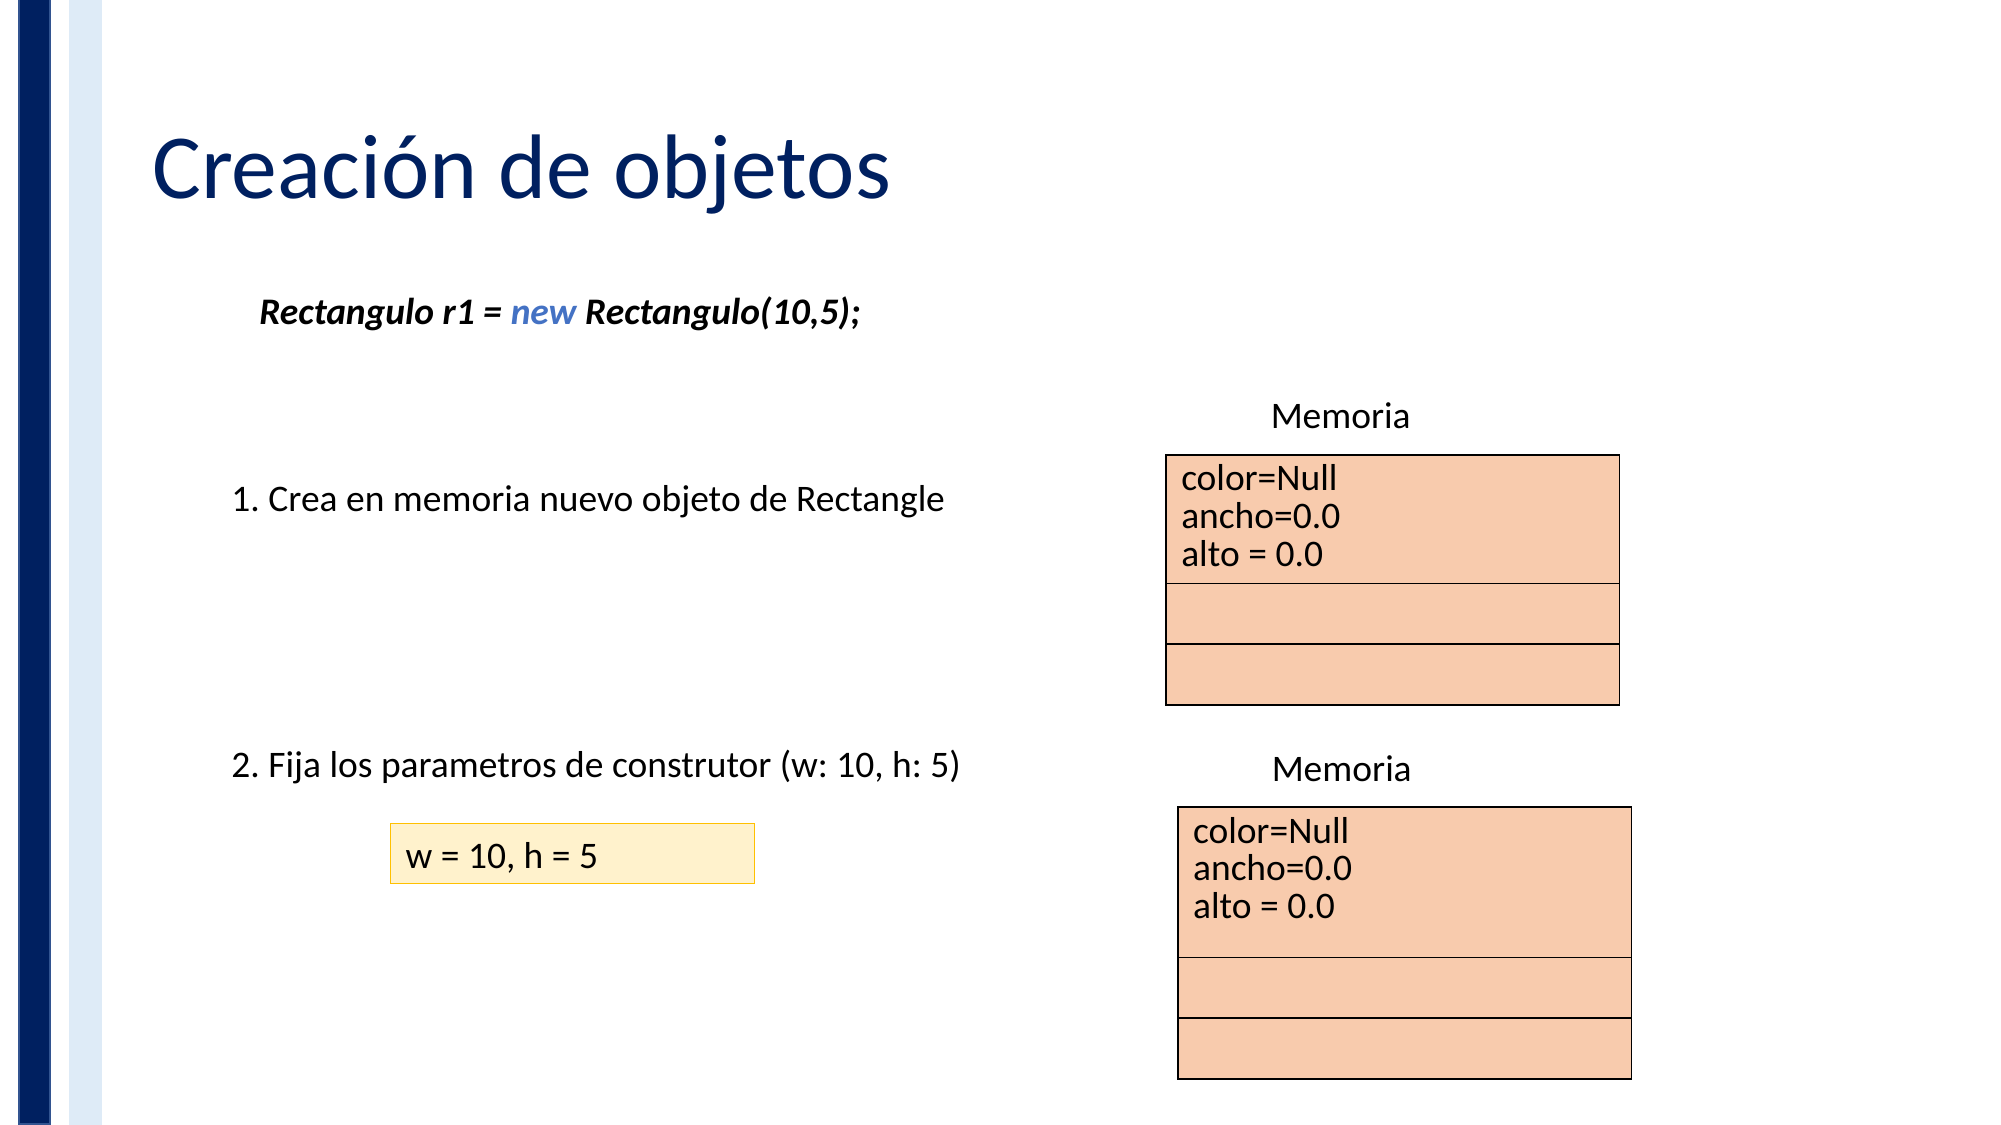

# Creación de objetos
Rectangulo r1 = new Rectangulo(10,5);

Memoria
| color=Null ancho=0.0 alto = 0.0 |
| --- |
|  |
|  |
1. Crea en memoria nuevo objeto de Rectangle

2. Fija los parametros de construtor (w: 10, h: 5)

Memoria
| color=Null ancho=0.0 alto = 0.0 |
| --- |
|  |
|  |
w = 10, h = 5